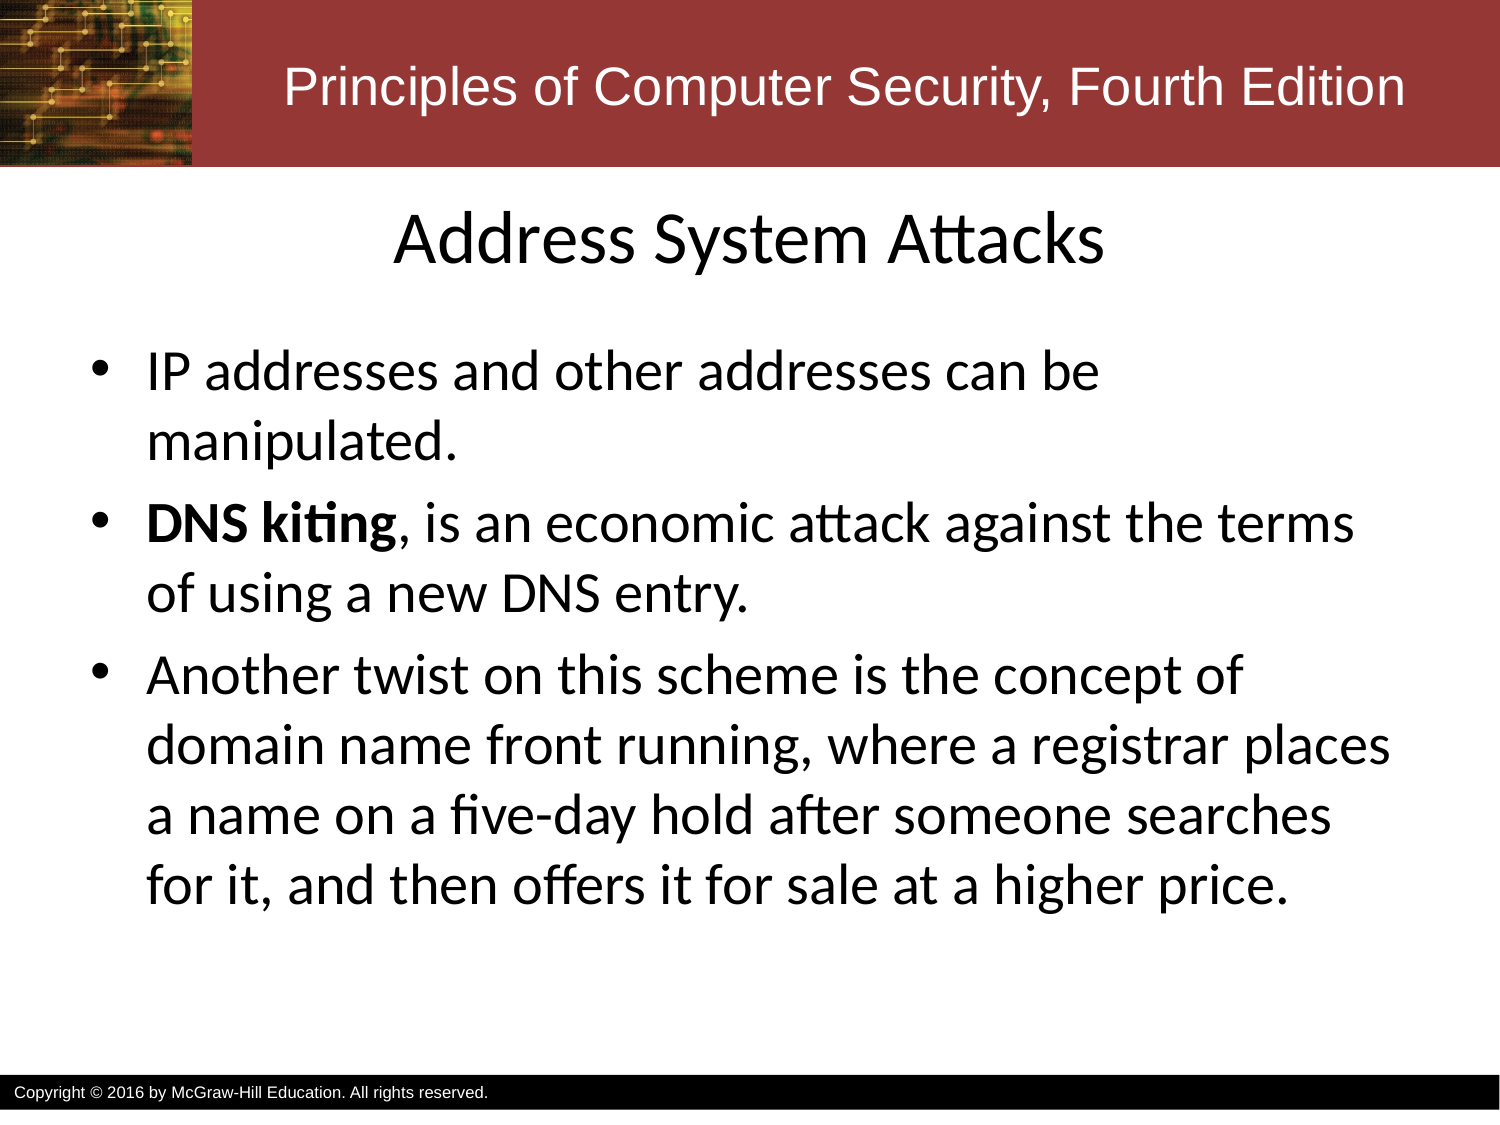

# Address System Attacks
IP addresses and other addresses can be manipulated.
DNS kiting, is an economic attack against the terms of using a new DNS entry.
Another twist on this scheme is the concept of domain name front running, where a registrar places a name on a five-day hold after someone searches for it, and then offers it for sale at a higher price.